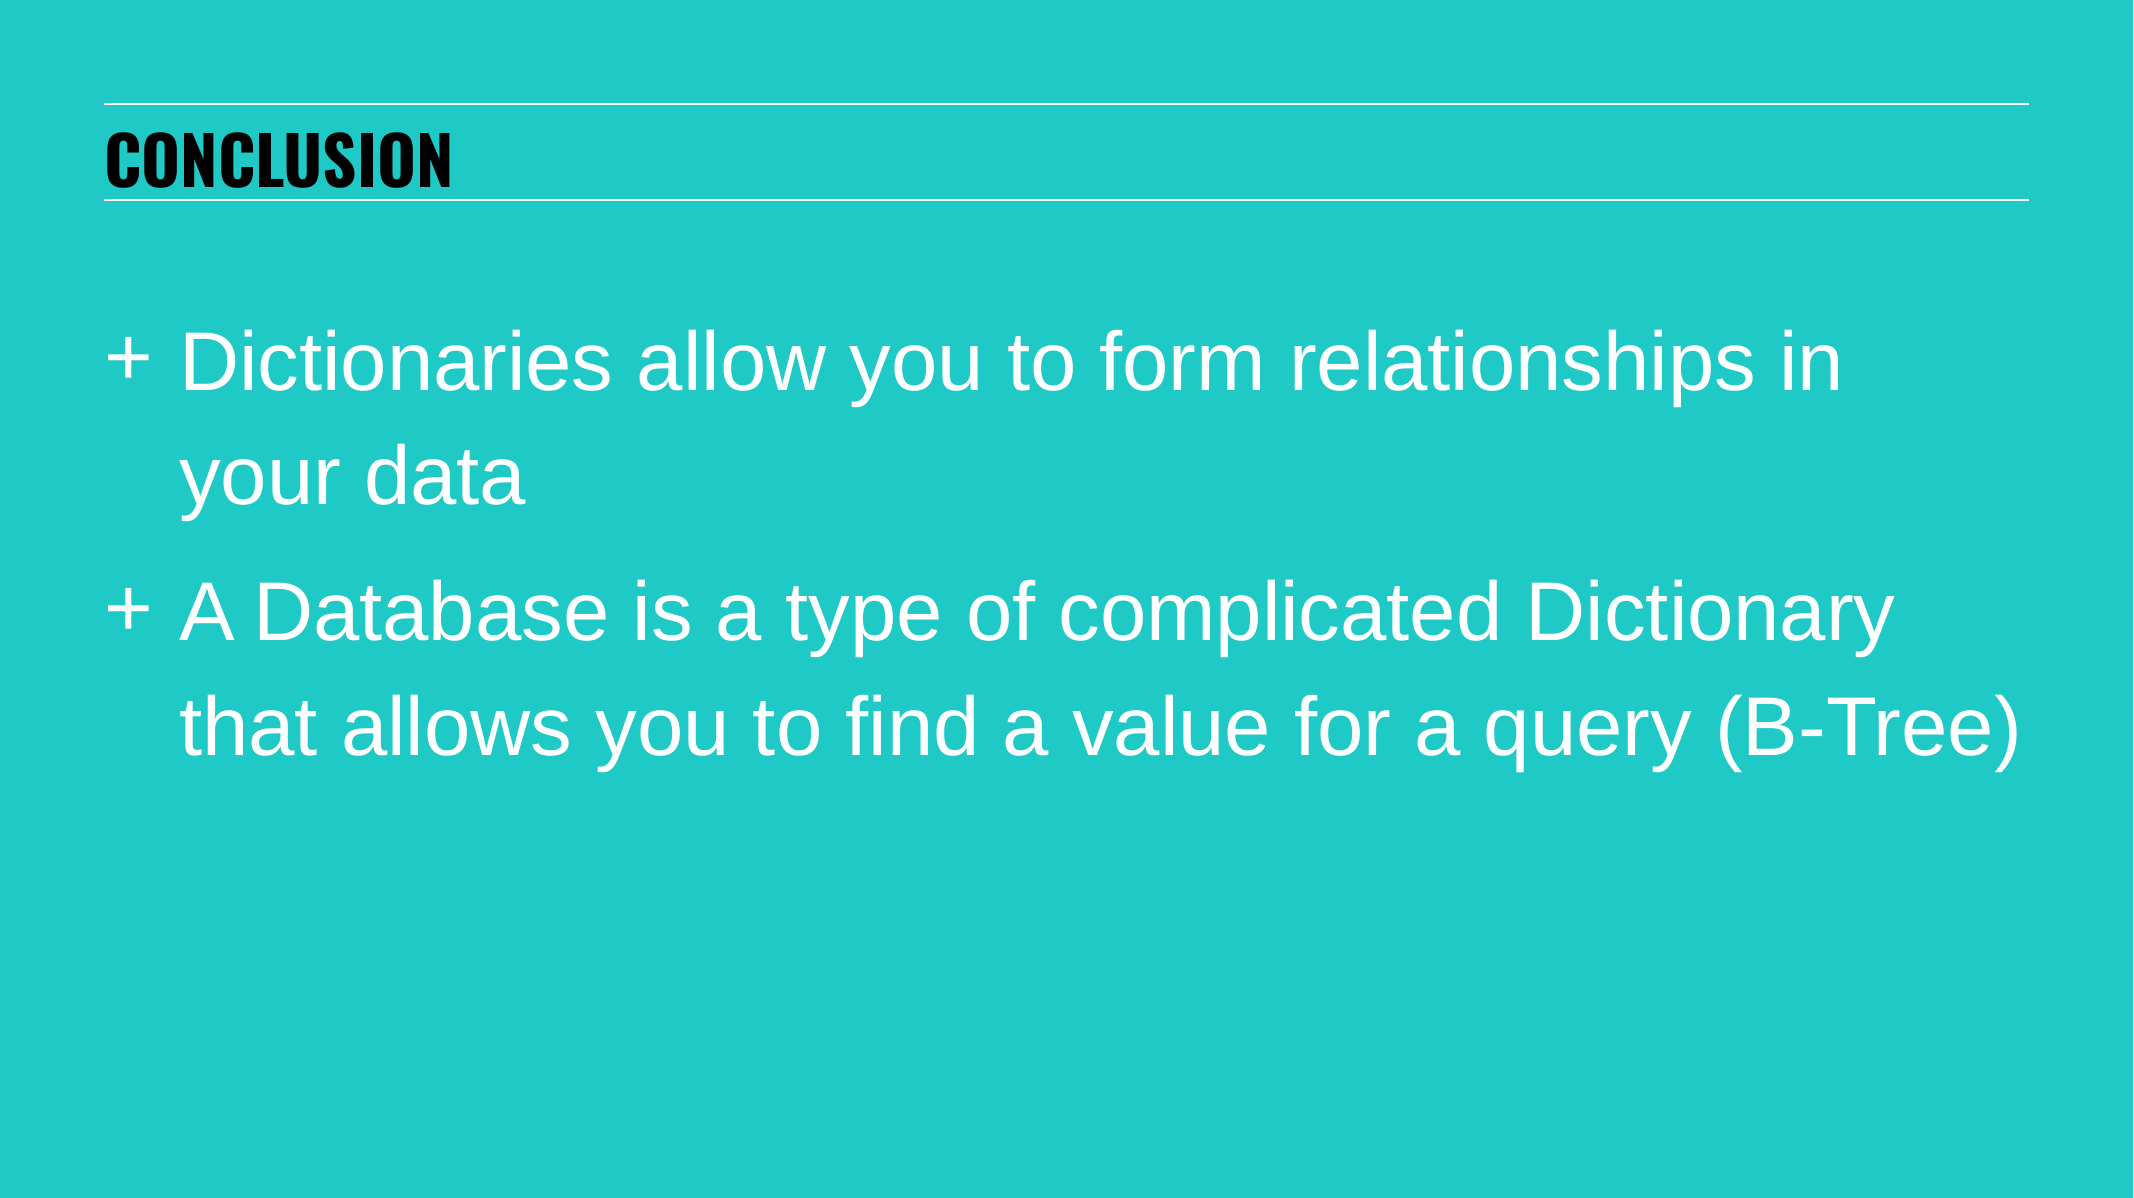

CONCLUSION
Dictionaries allow you to form relationships in your data
A Database is a type of complicated Dictionary that allows you to find a value for a query (B-Tree)